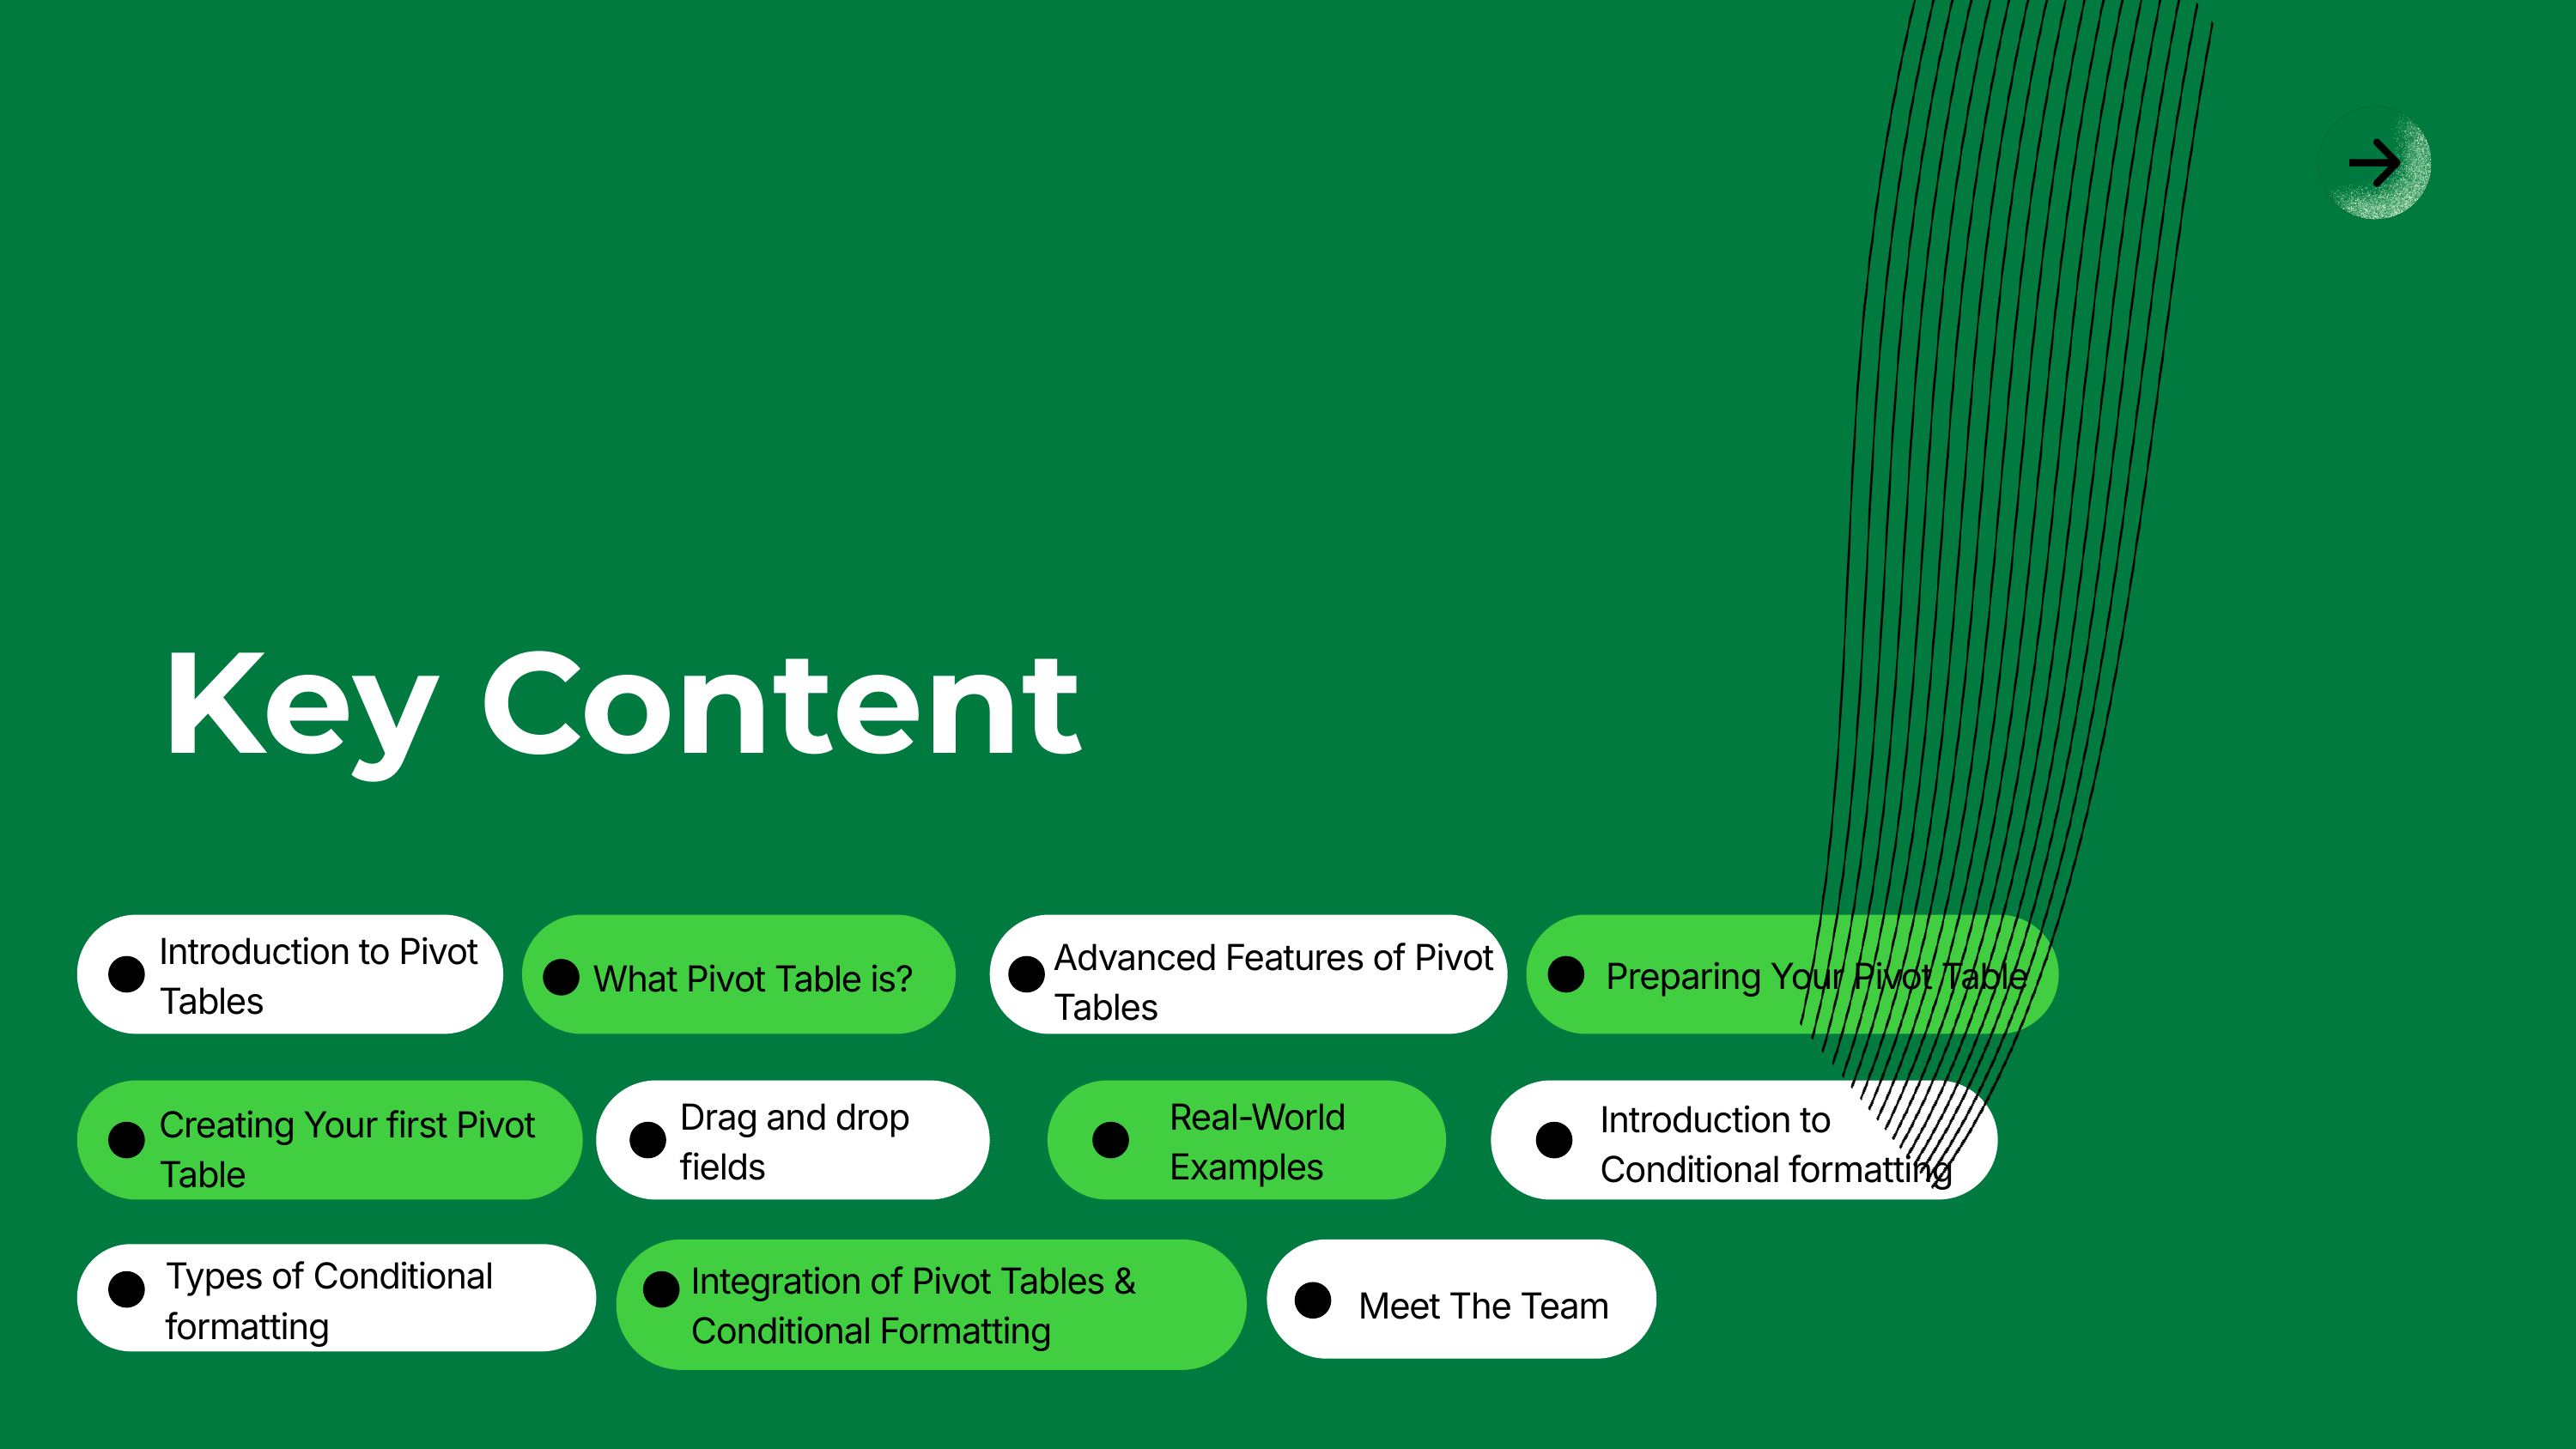

Key Content

Introduction to Pivot Tables
Advanced Features of Pivot Tables
Preparing Your Pivot Table
What Pivot Table is?

Drag and drop fields
Real-World Examples
Introduction to Conditional formatting
Creating Your first Pivot Table

Types of Conditional formatting
Integration of Pivot Tables & Conditional Formatting

Meet The Team